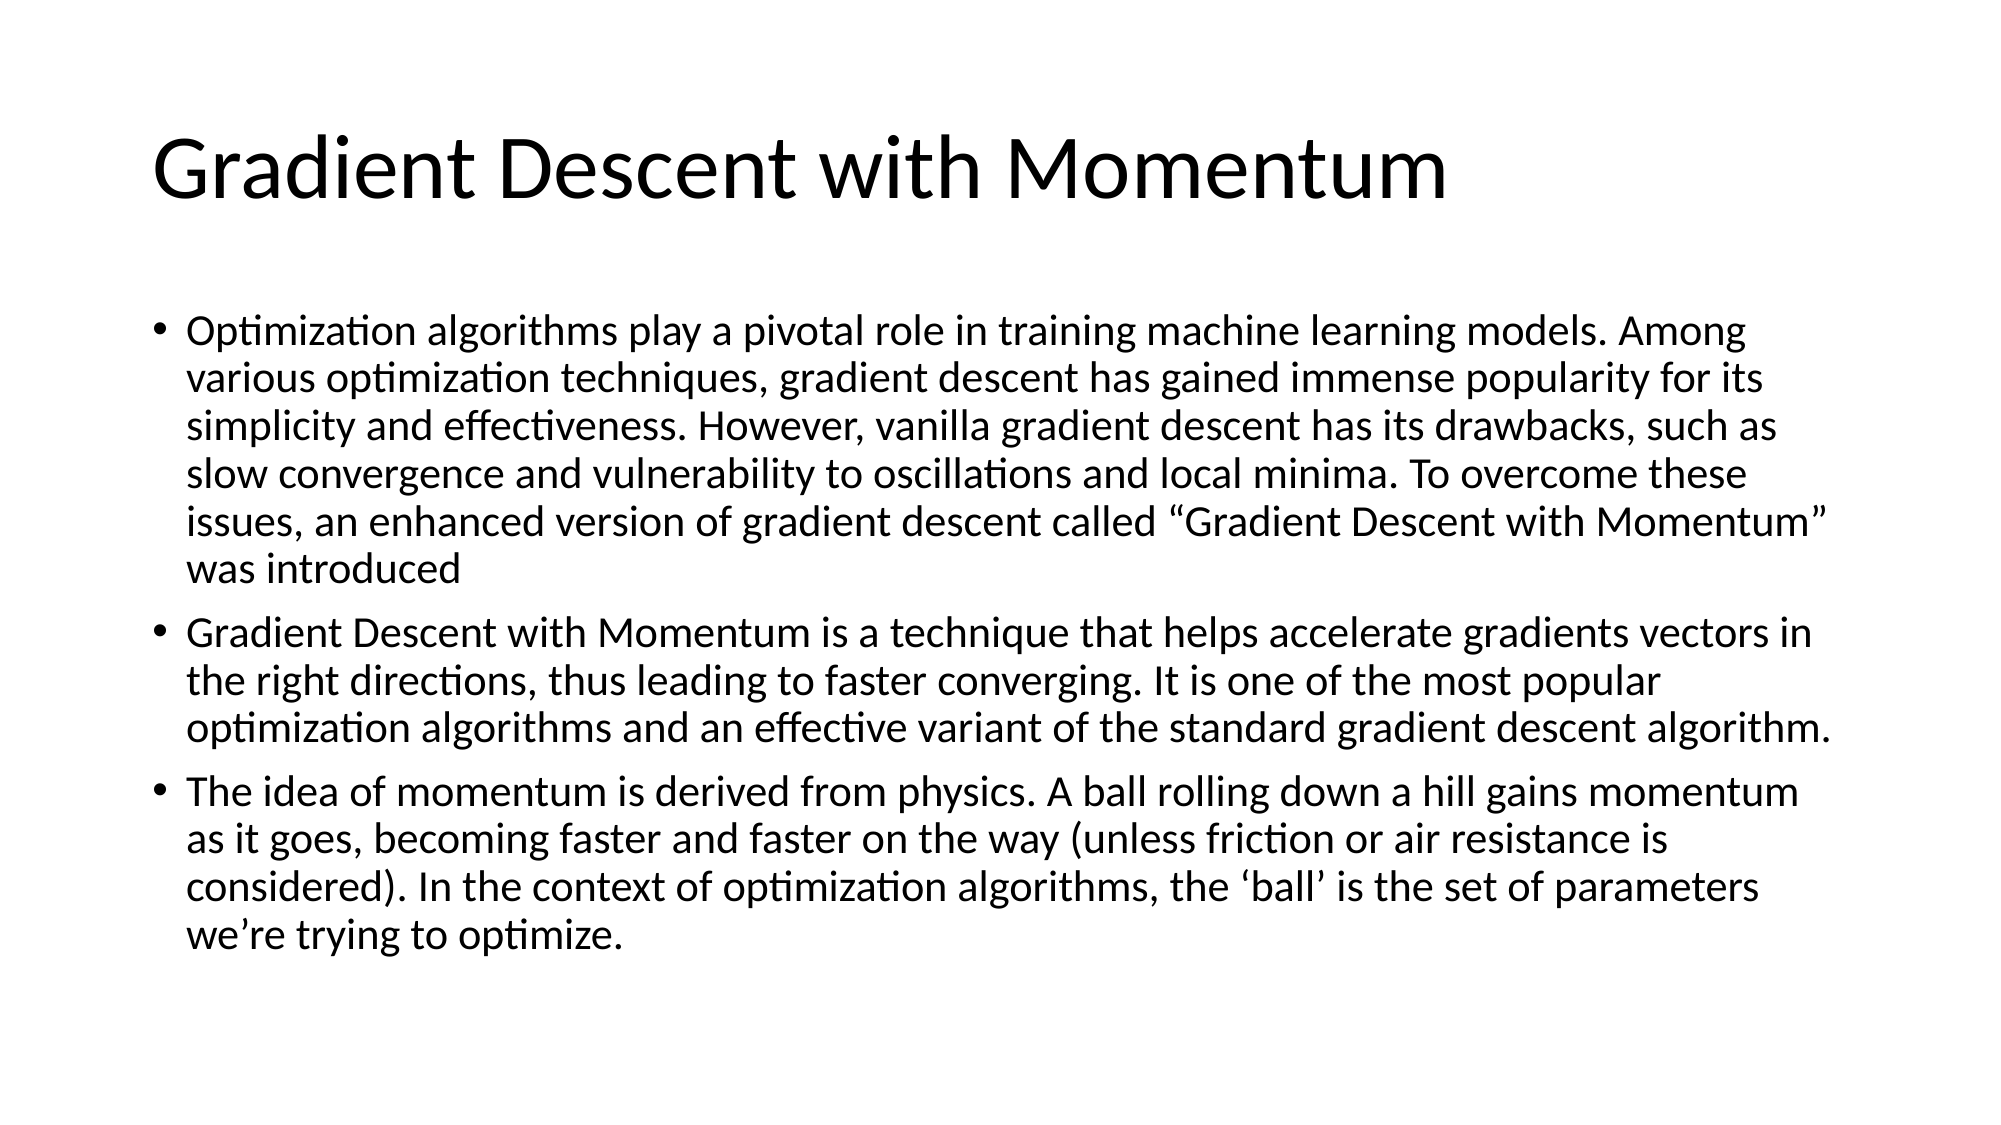

# Gradient Descent with Momentum
Optimization algorithms play a pivotal role in training machine learning models. Among various optimization techniques, gradient descent has gained immense popularity for its simplicity and effectiveness. However, vanilla gradient descent has its drawbacks, such as slow convergence and vulnerability to oscillations and local minima. To overcome these issues, an enhanced version of gradient descent called “Gradient Descent with Momentum” was introduced
Gradient Descent with Momentum is a technique that helps accelerate gradients vectors in the right directions, thus leading to faster converging. It is one of the most popular optimization algorithms and an effective variant of the standard gradient descent algorithm.
The idea of momentum is derived from physics. A ball rolling down a hill gains momentum as it goes, becoming faster and faster on the way (unless friction or air resistance is considered). In the context of optimization algorithms, the ‘ball’ is the set of parameters we’re trying to optimize.